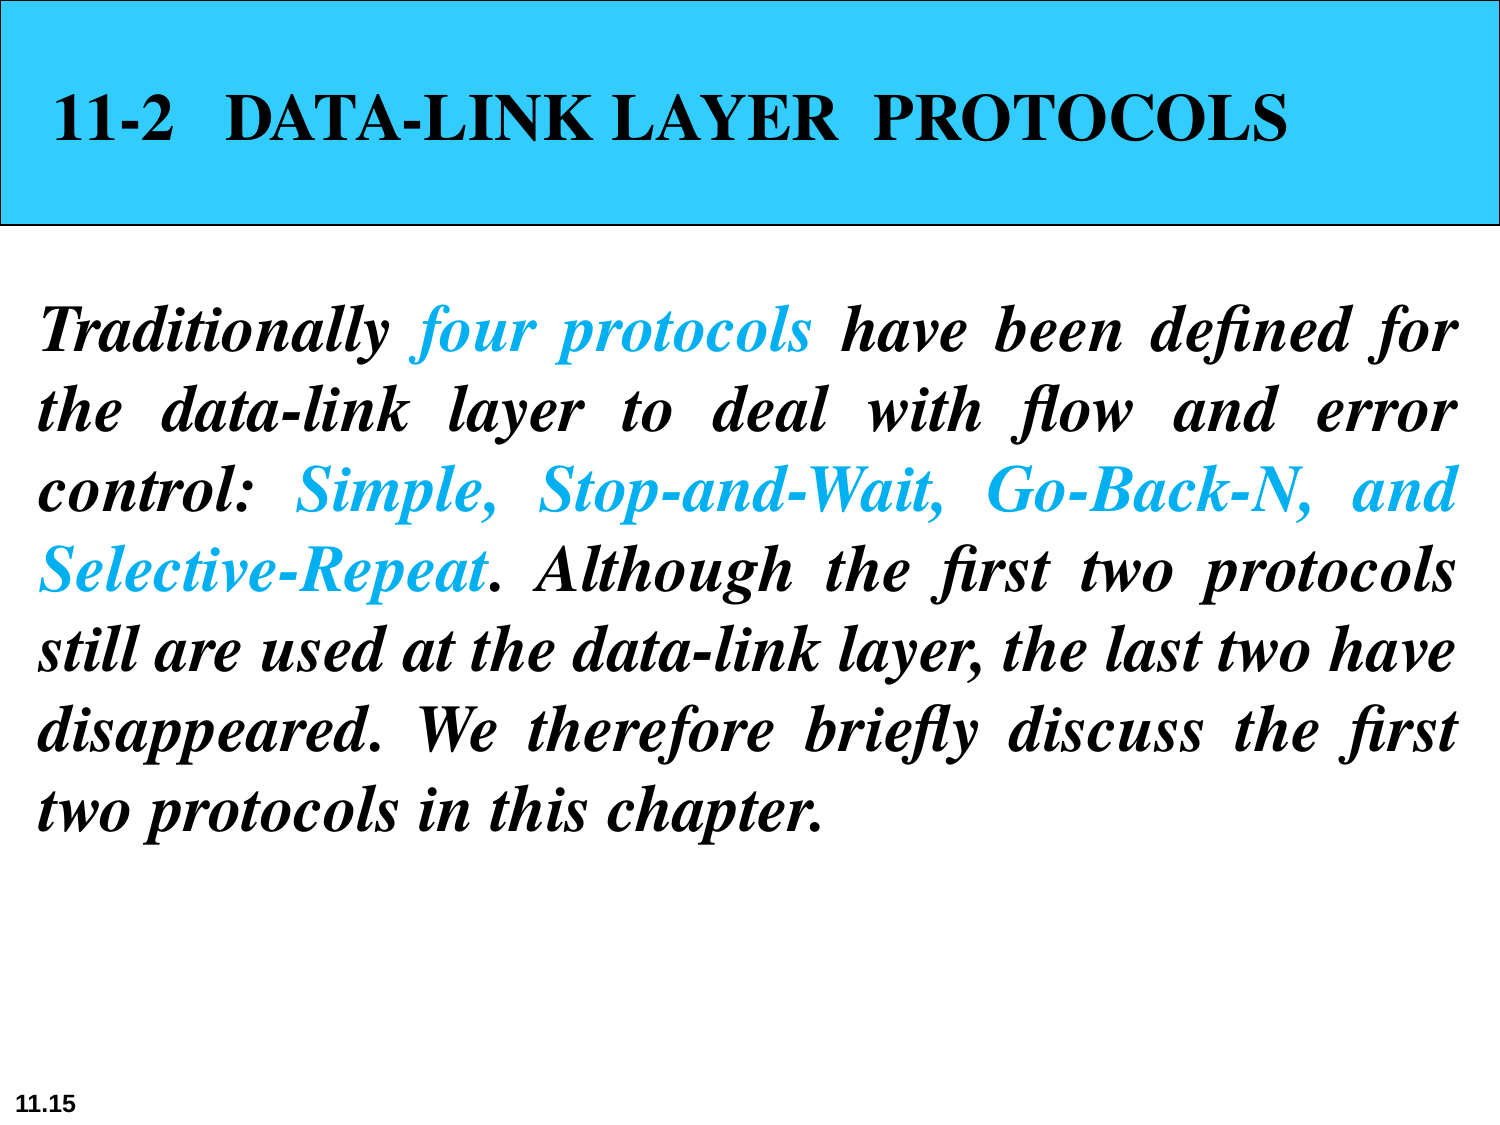

11-2   DATA-LINK LAYER  PROTOCOLS
Traditionally four protocols have been defined for the data-link layer to deal with flow and error control: Simple, Stop-and-Wait, Go-Back-N, and Selective-Repeat. Although the first two protocols still are used at the data-link layer, the last two have disappeared. We therefore briefly discuss the first two protocols in this chapter.
11.15